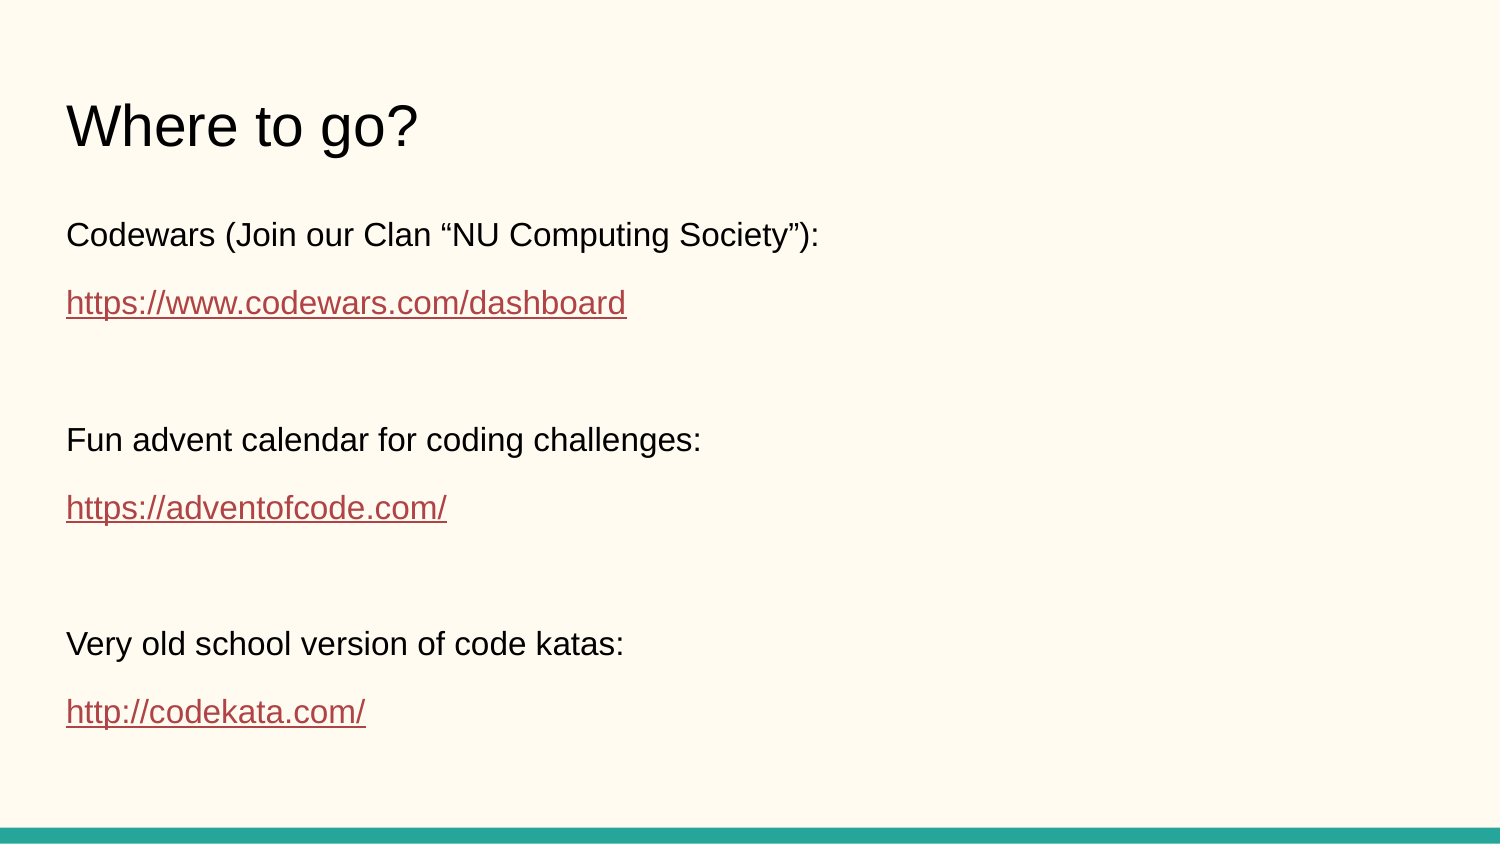

# Where to go?
Codewars (Join our Clan “NU Computing Society”):
https://www.codewars.com/dashboard

Fun advent calendar for coding challenges:
https://adventofcode.com/

Very old school version of code katas:
http://codekata.com/